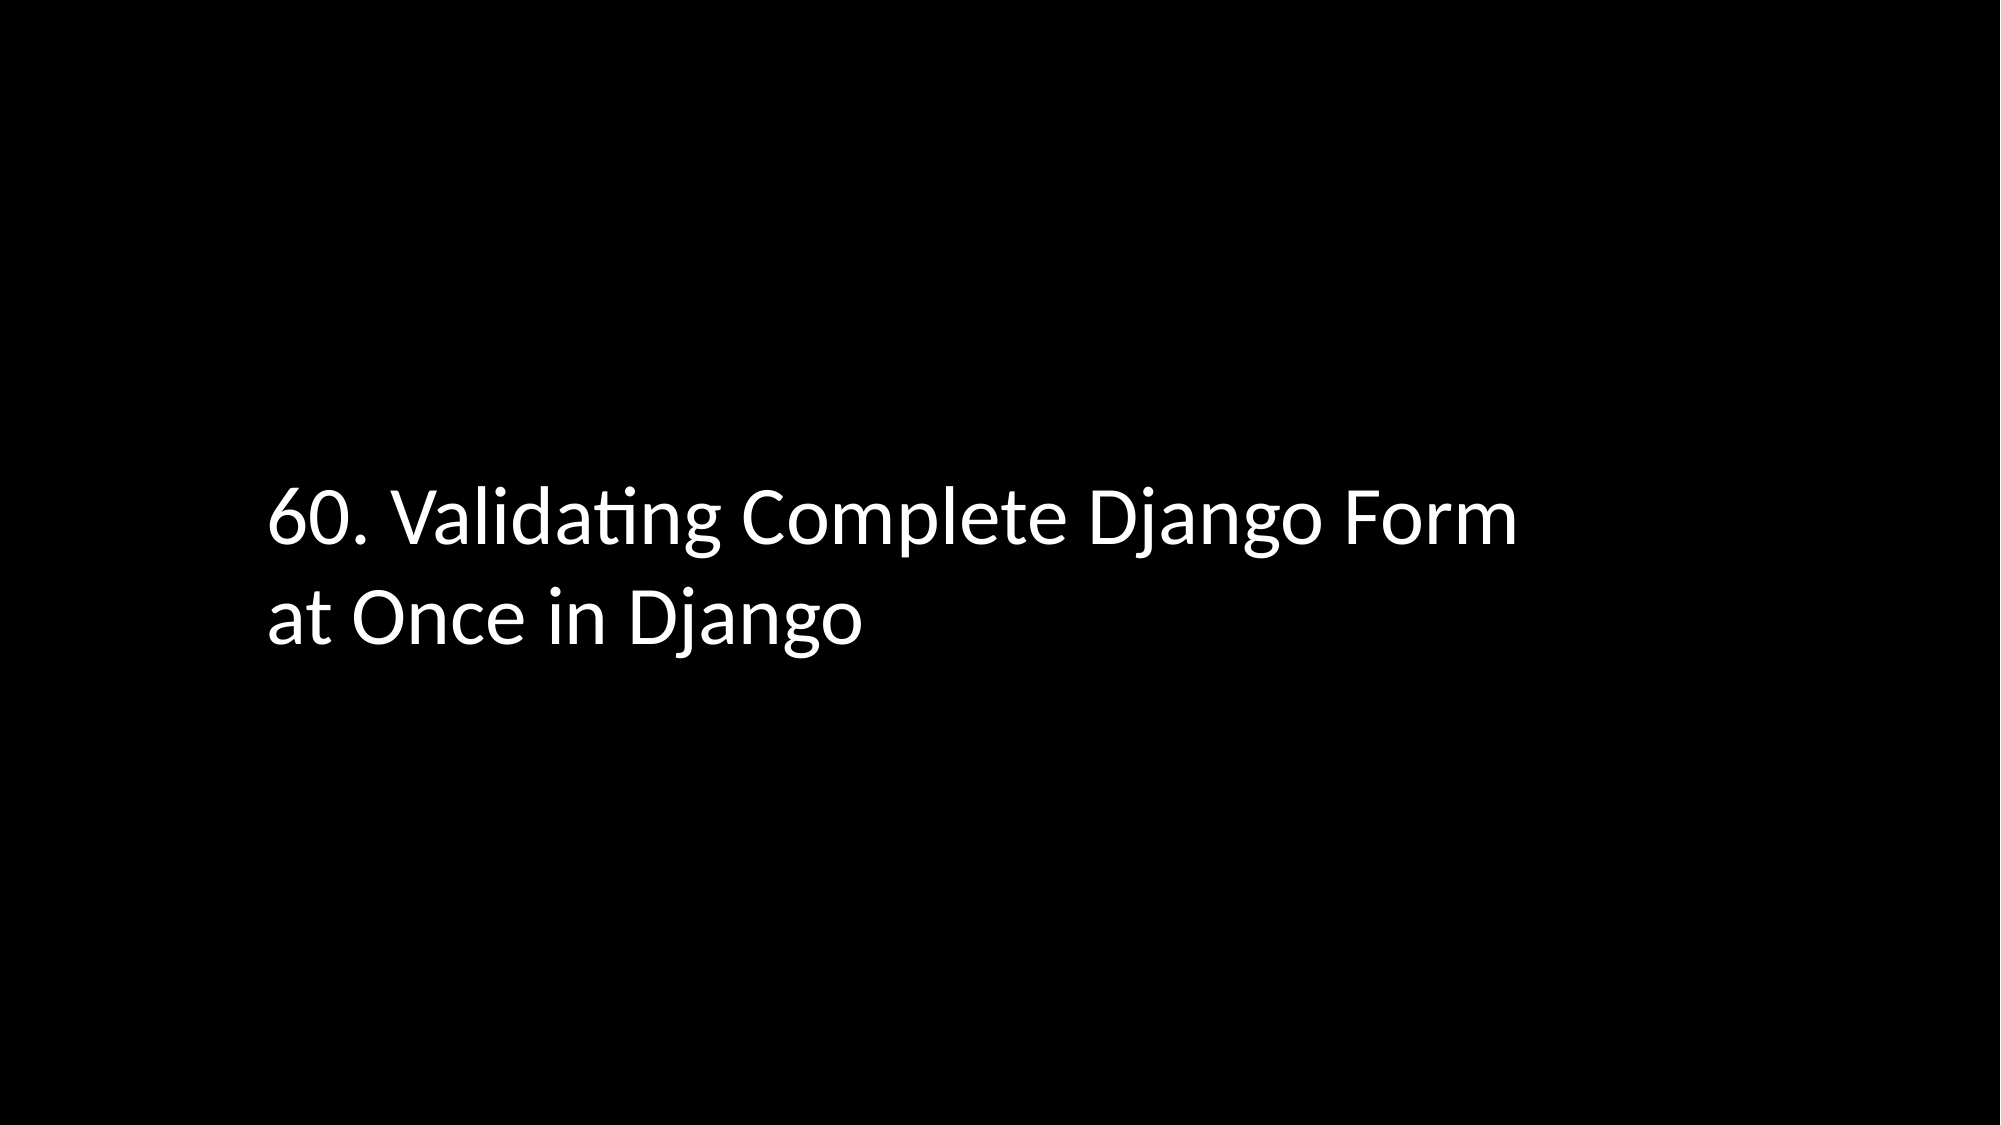

60. Validating Complete Django Form at Once in Django